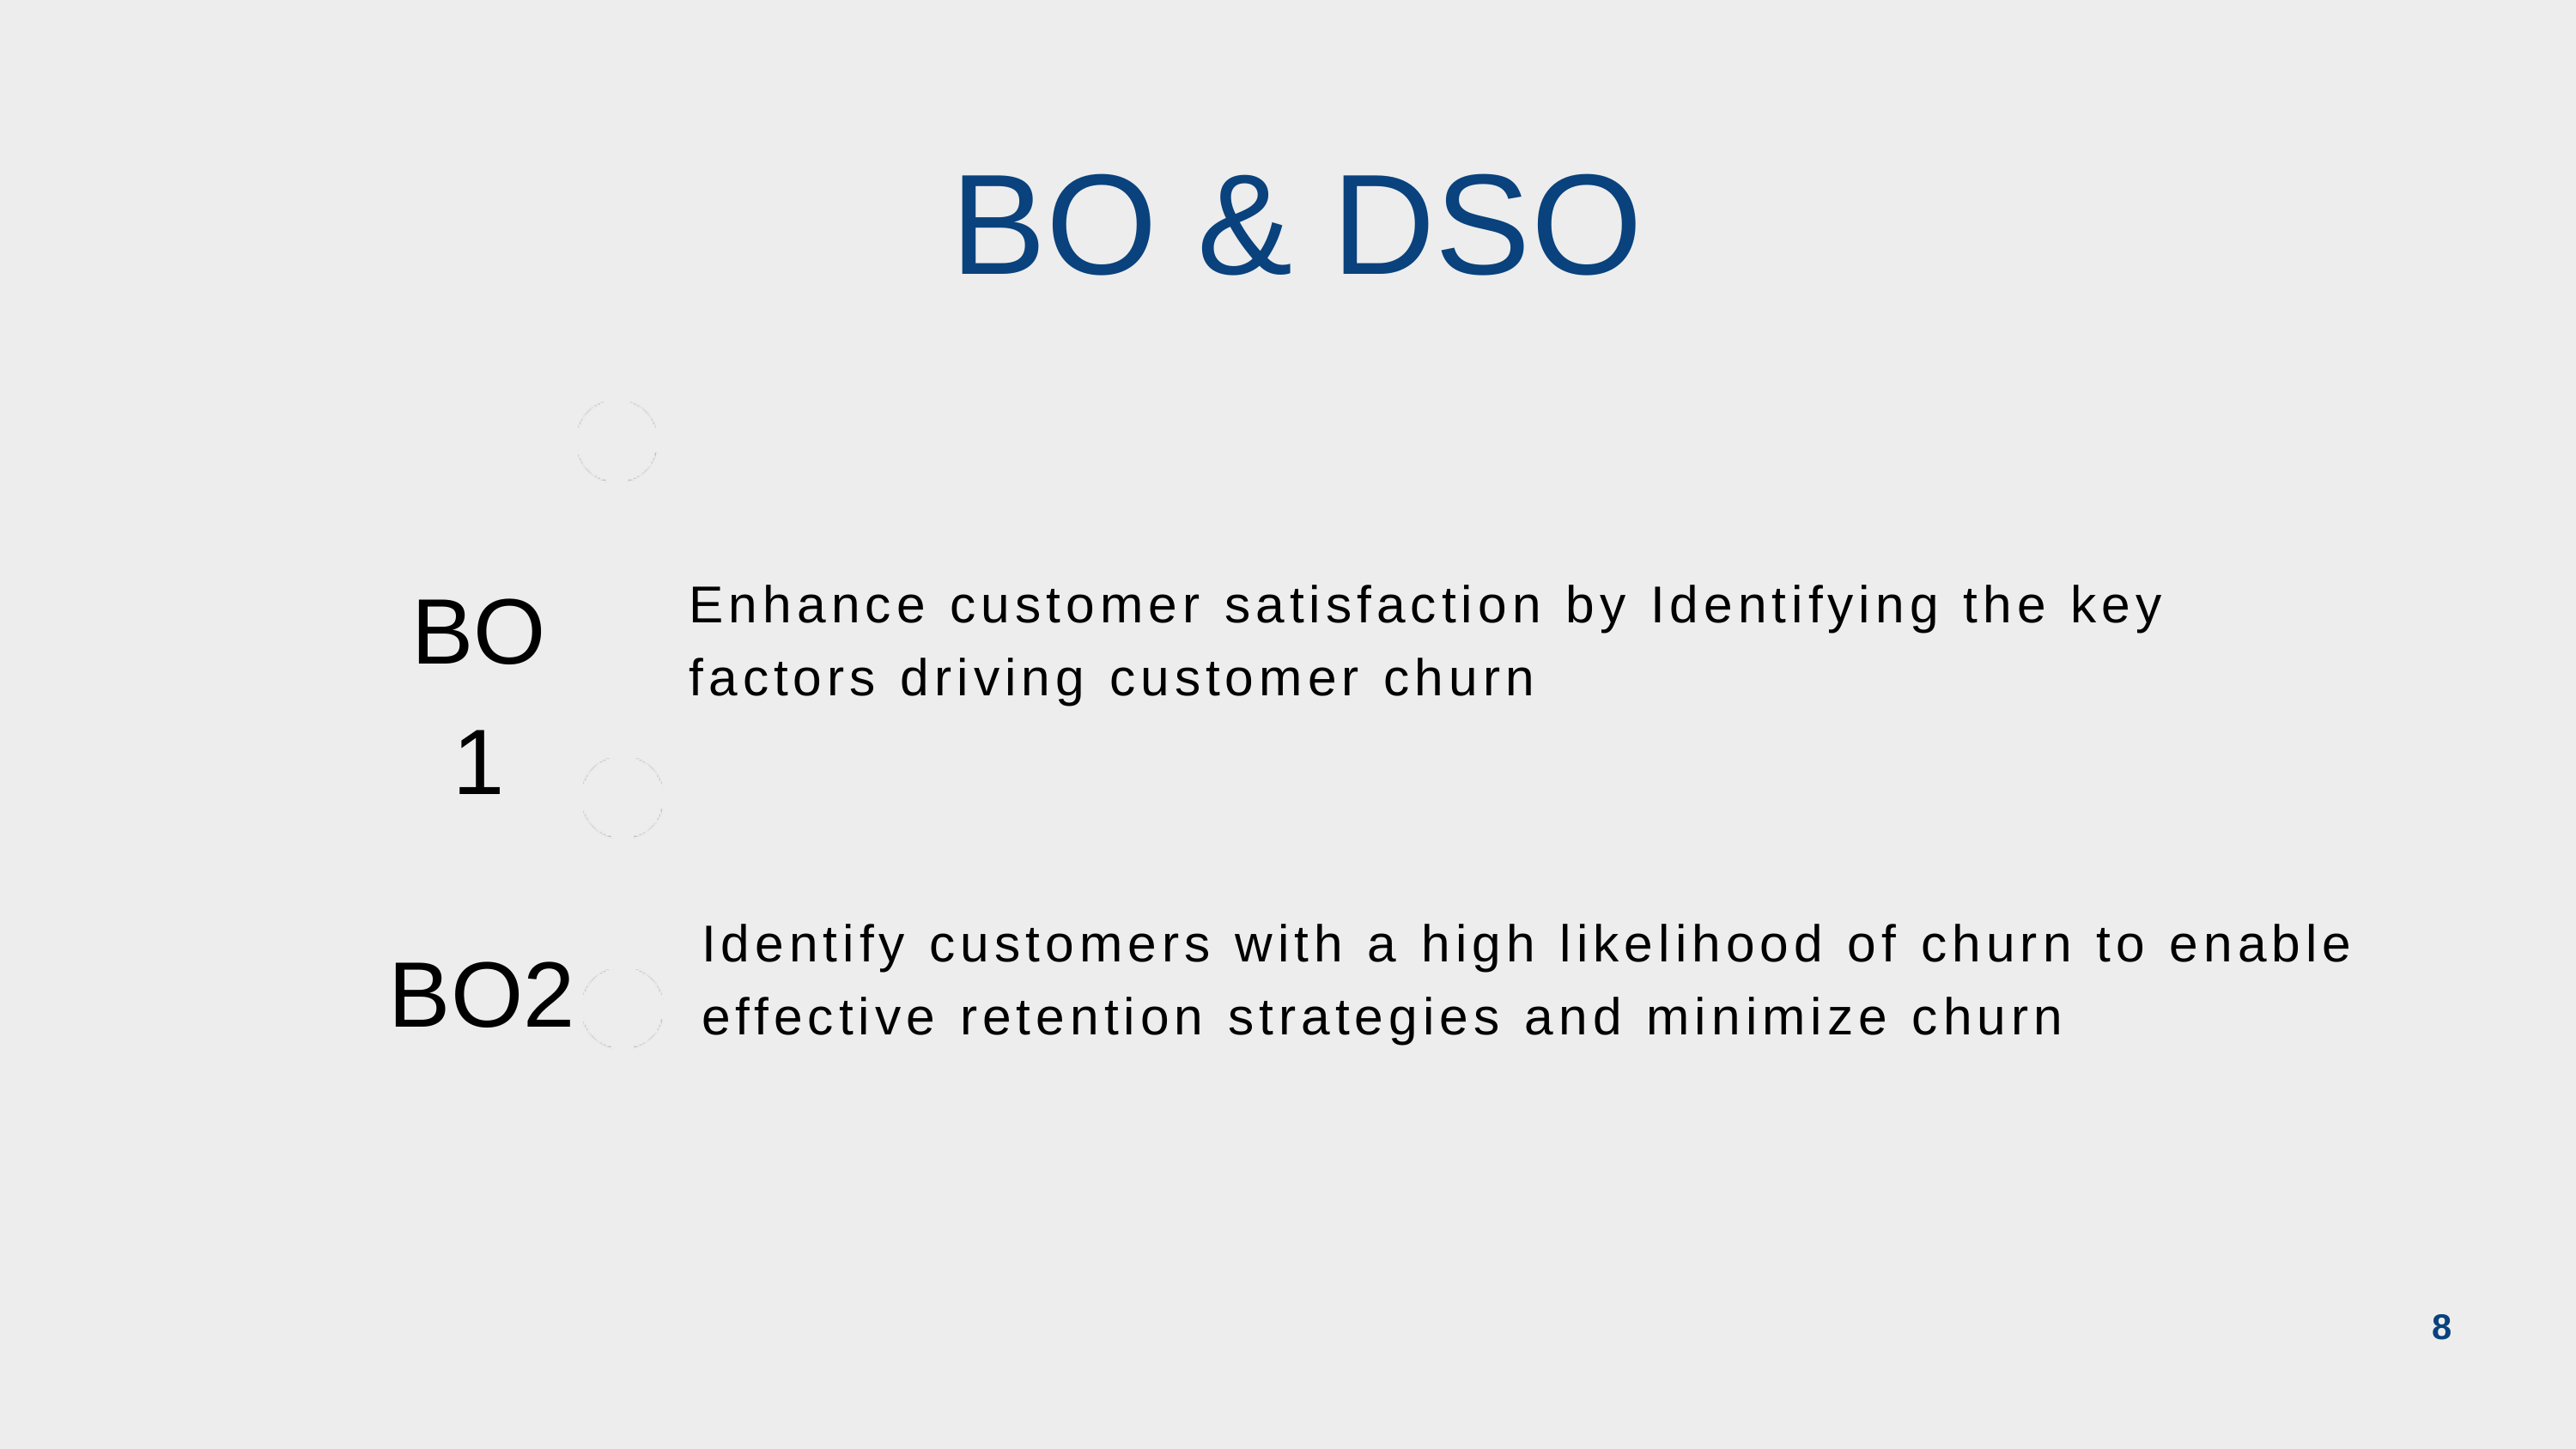

BO & DSO

BO1
Enhance customer satisfaction by Identifying the key factors driving customer churn

Identify customers with a high likelihood of churn to enable effective retention strategies and minimize churn

BO2

8